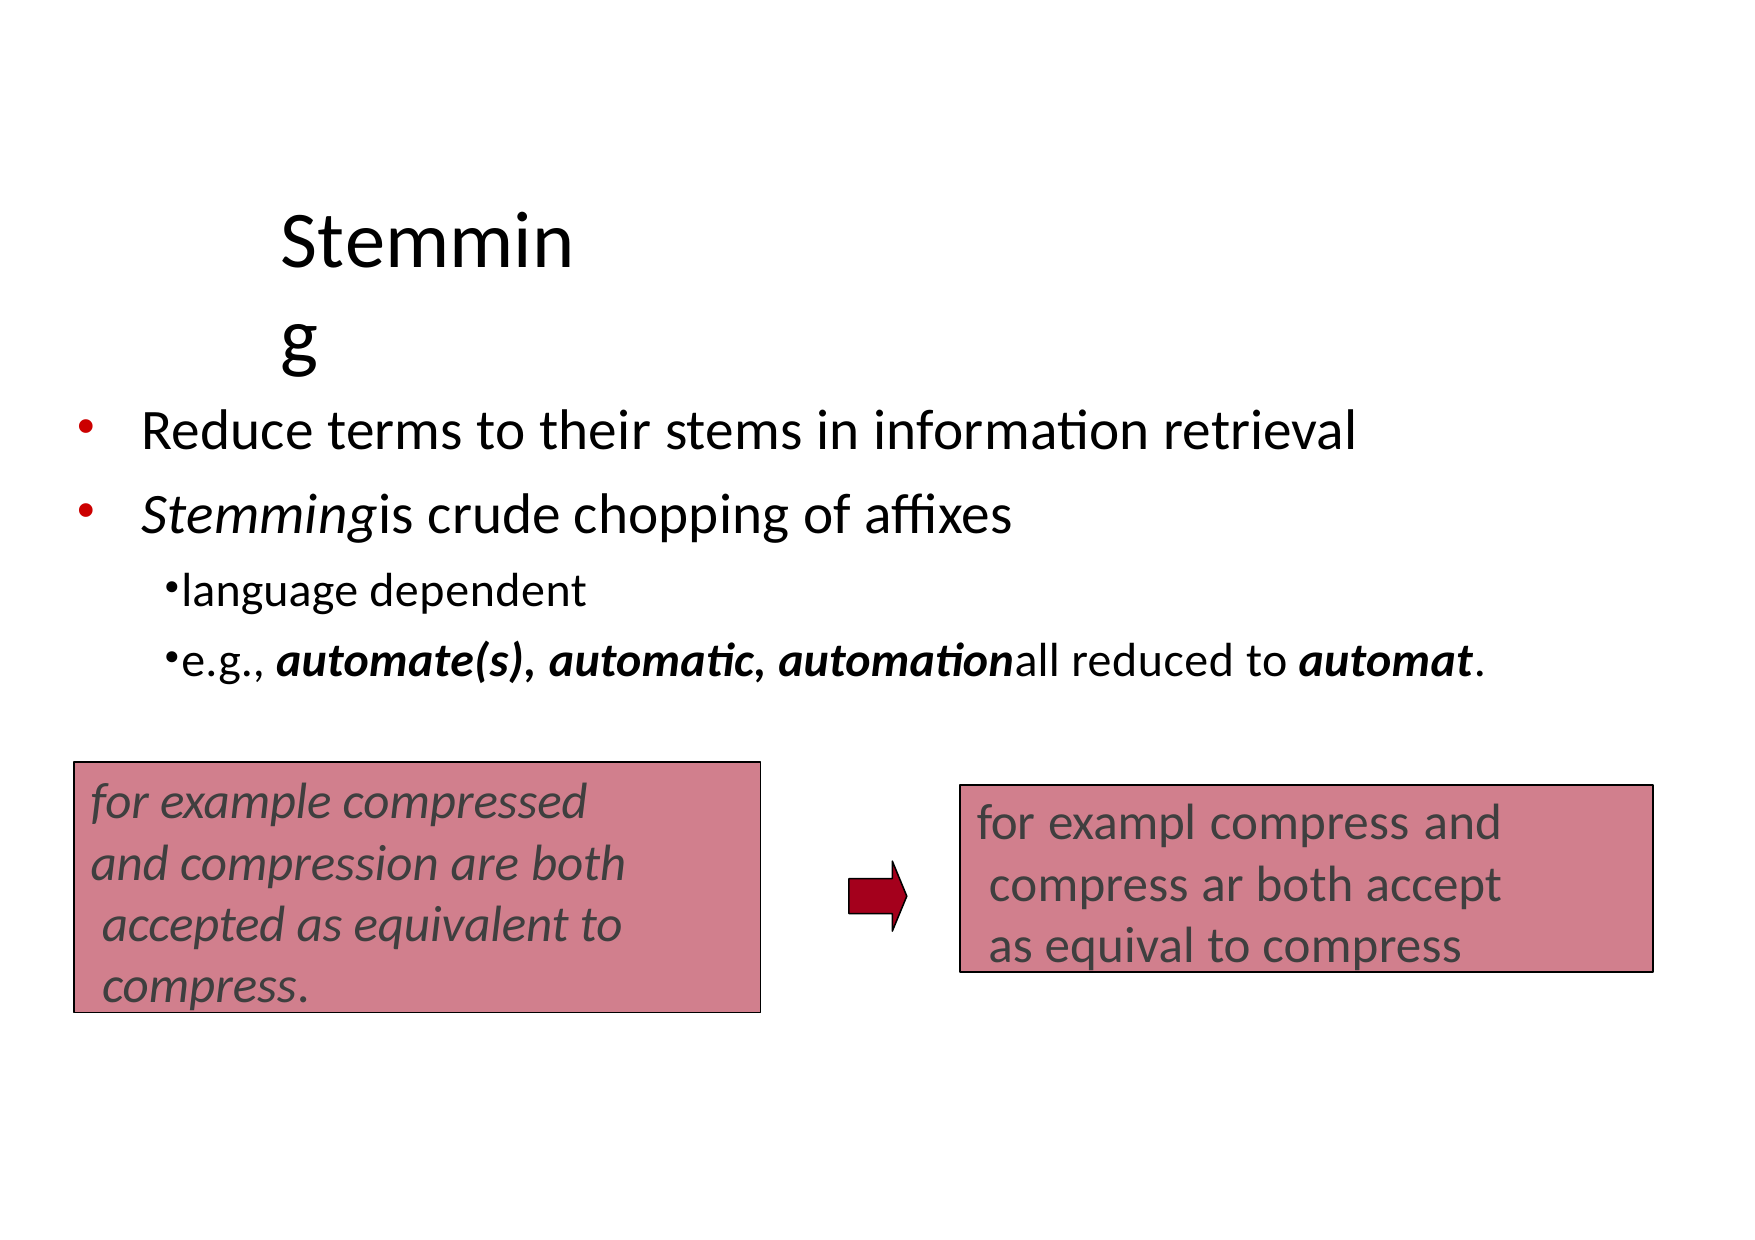

# Stemming
Reduce terms to their stems in information retrieval
Stemmingis crude chopping of affixes
language dependent
e.g., automate(s), automatic, automationall reduced to automat.
for example compressed  and compression are both  accepted as equivalent to  compress.
for exampl compress and  compress ar both accept  as equival to compress